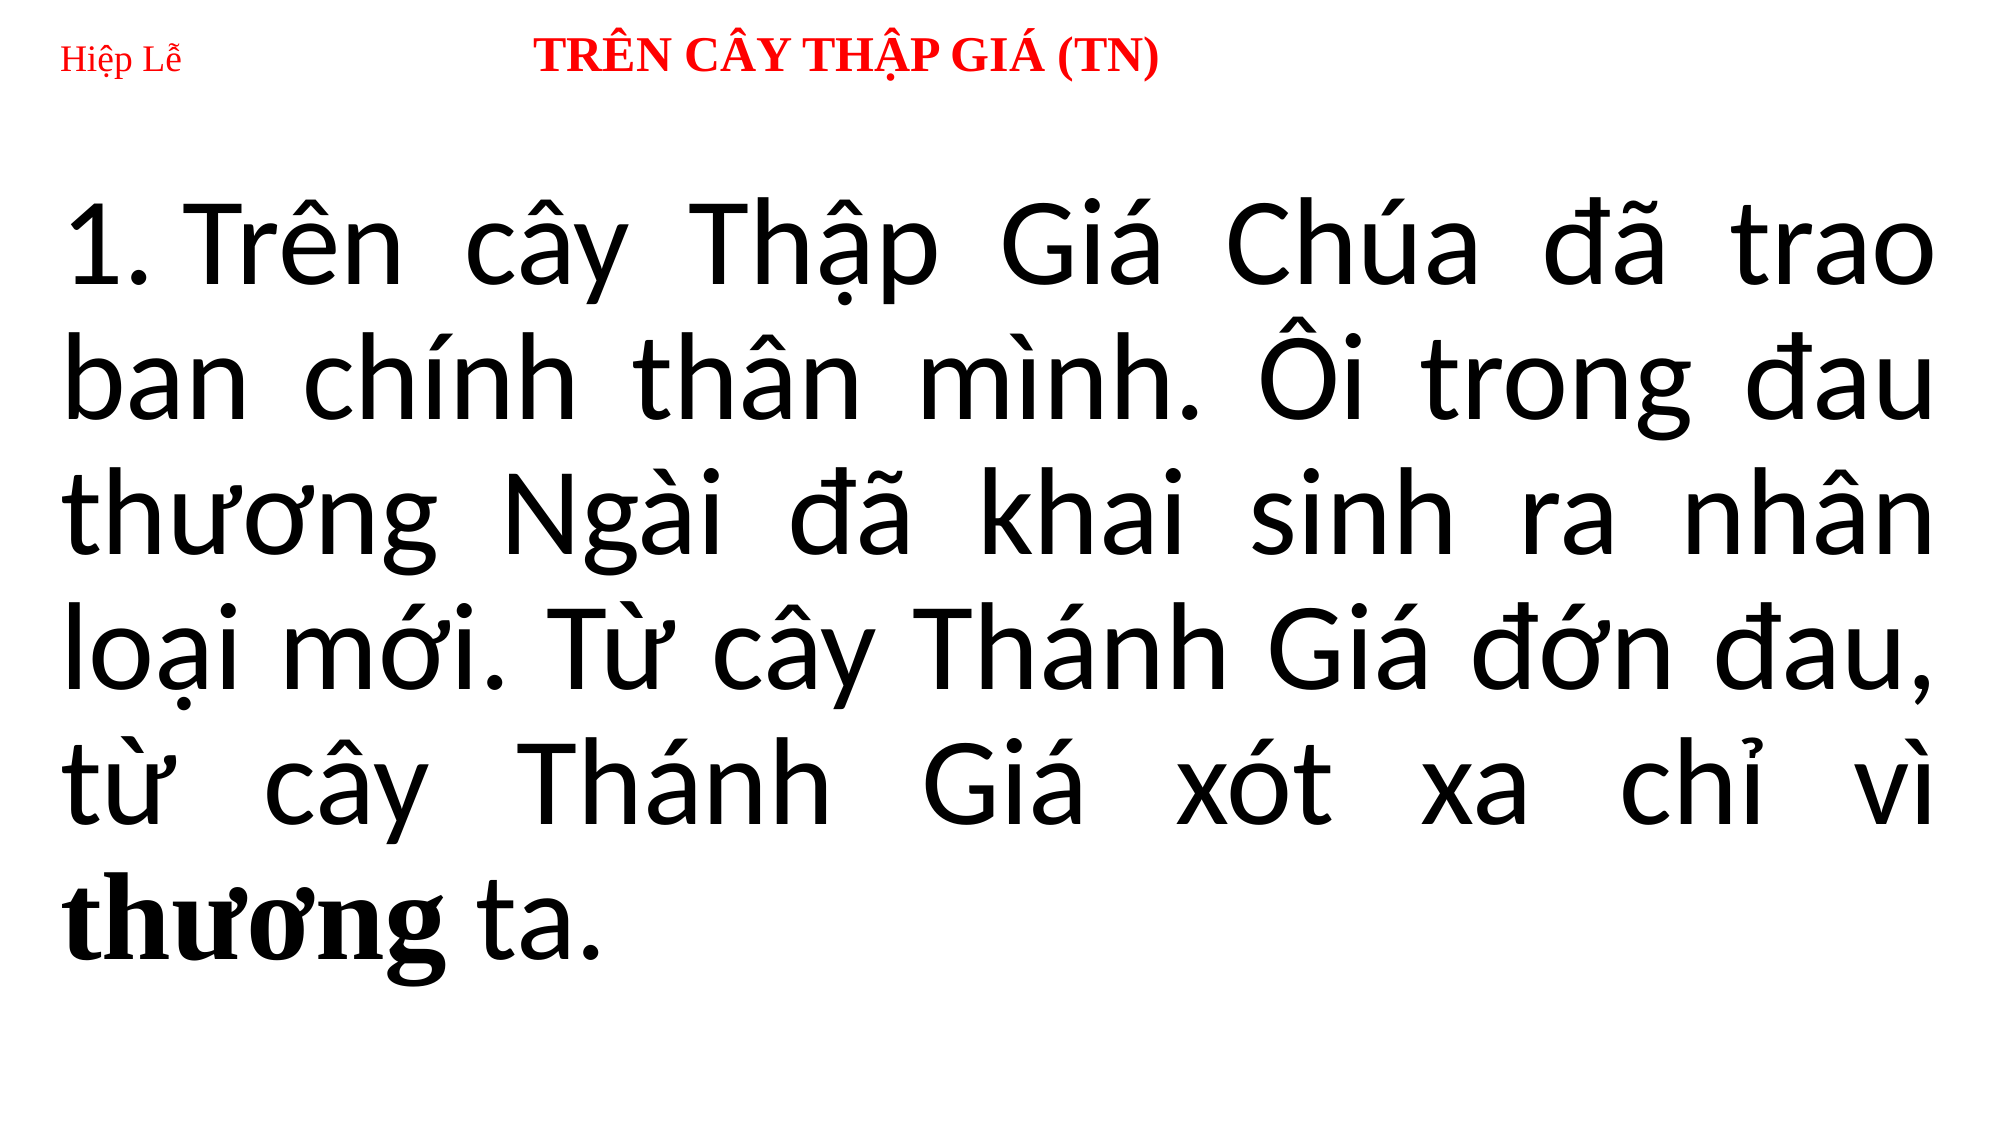

# Hiệp Lễ                                     TRÊN CÂY THẬP GIÁ (TN)
1. Trên cây Thập Giá Chúa đã trao ban chính thân mình. Ôi trong đau thương Ngài đã khai sinh ra nhân loại mới. Từ cây Thánh Giá đớn đau, từ cây Thánh Giá xót xa chỉ vì thương ta.